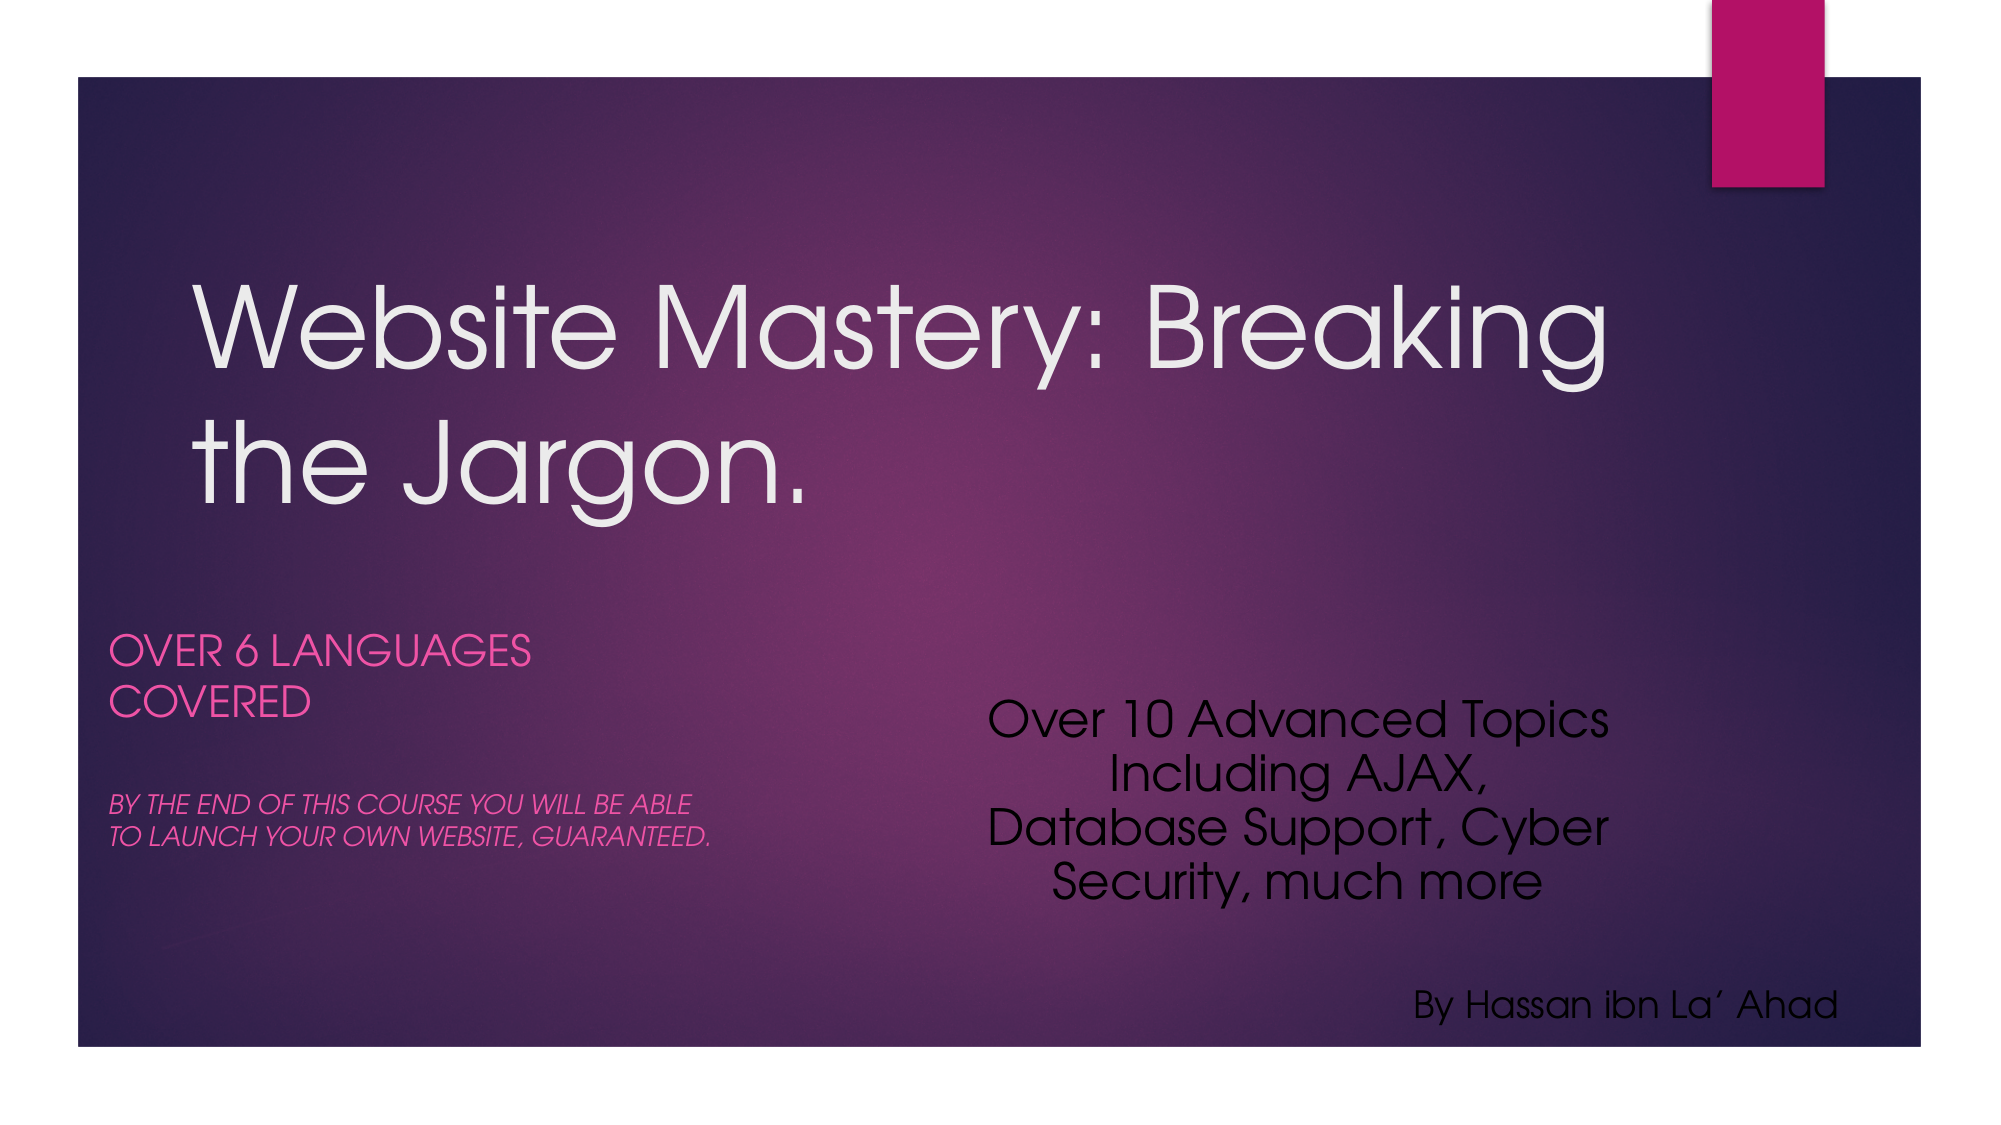

# Website Mastery: Breaking the Jargon.
Over 6 languages covered

By the end of this course you will be able to launch your own website, GUARANTEED.
Over 10 Advanced Topics
Including AJAX, Database Support, Cyber Security, much more
By Hassan ibn La’ Ahad